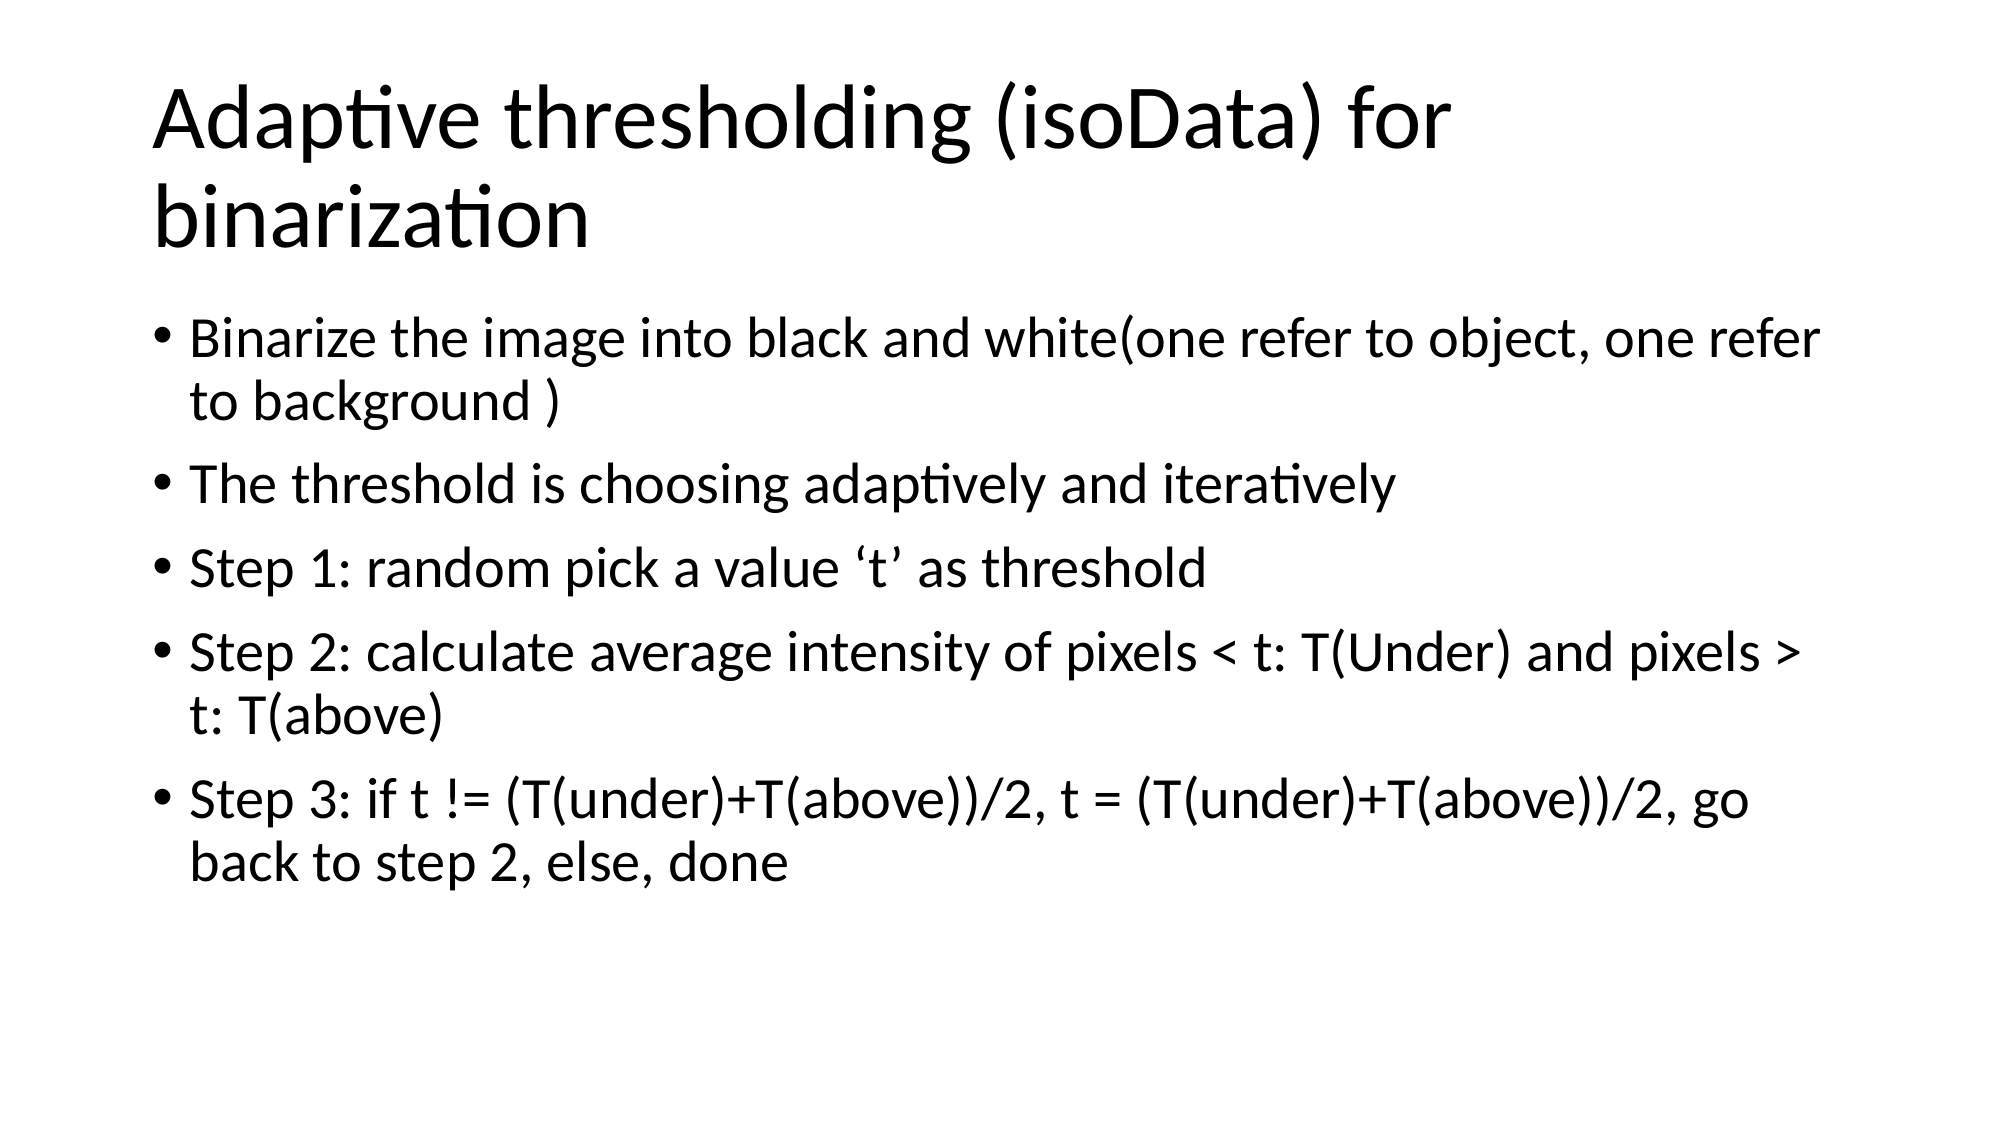

# Adaptive thresholding (isoData) for binarization
Binarize the image into black and white(one refer to object, one refer to background )
The threshold is choosing adaptively and iteratively
Step 1: random pick a value ‘t’ as threshold
Step 2: calculate average intensity of pixels < t: T(Under) and pixels > t: T(above)
Step 3: if t != (T(under)+T(above))/2, t = (T(under)+T(above))/2, go back to step 2, else, done